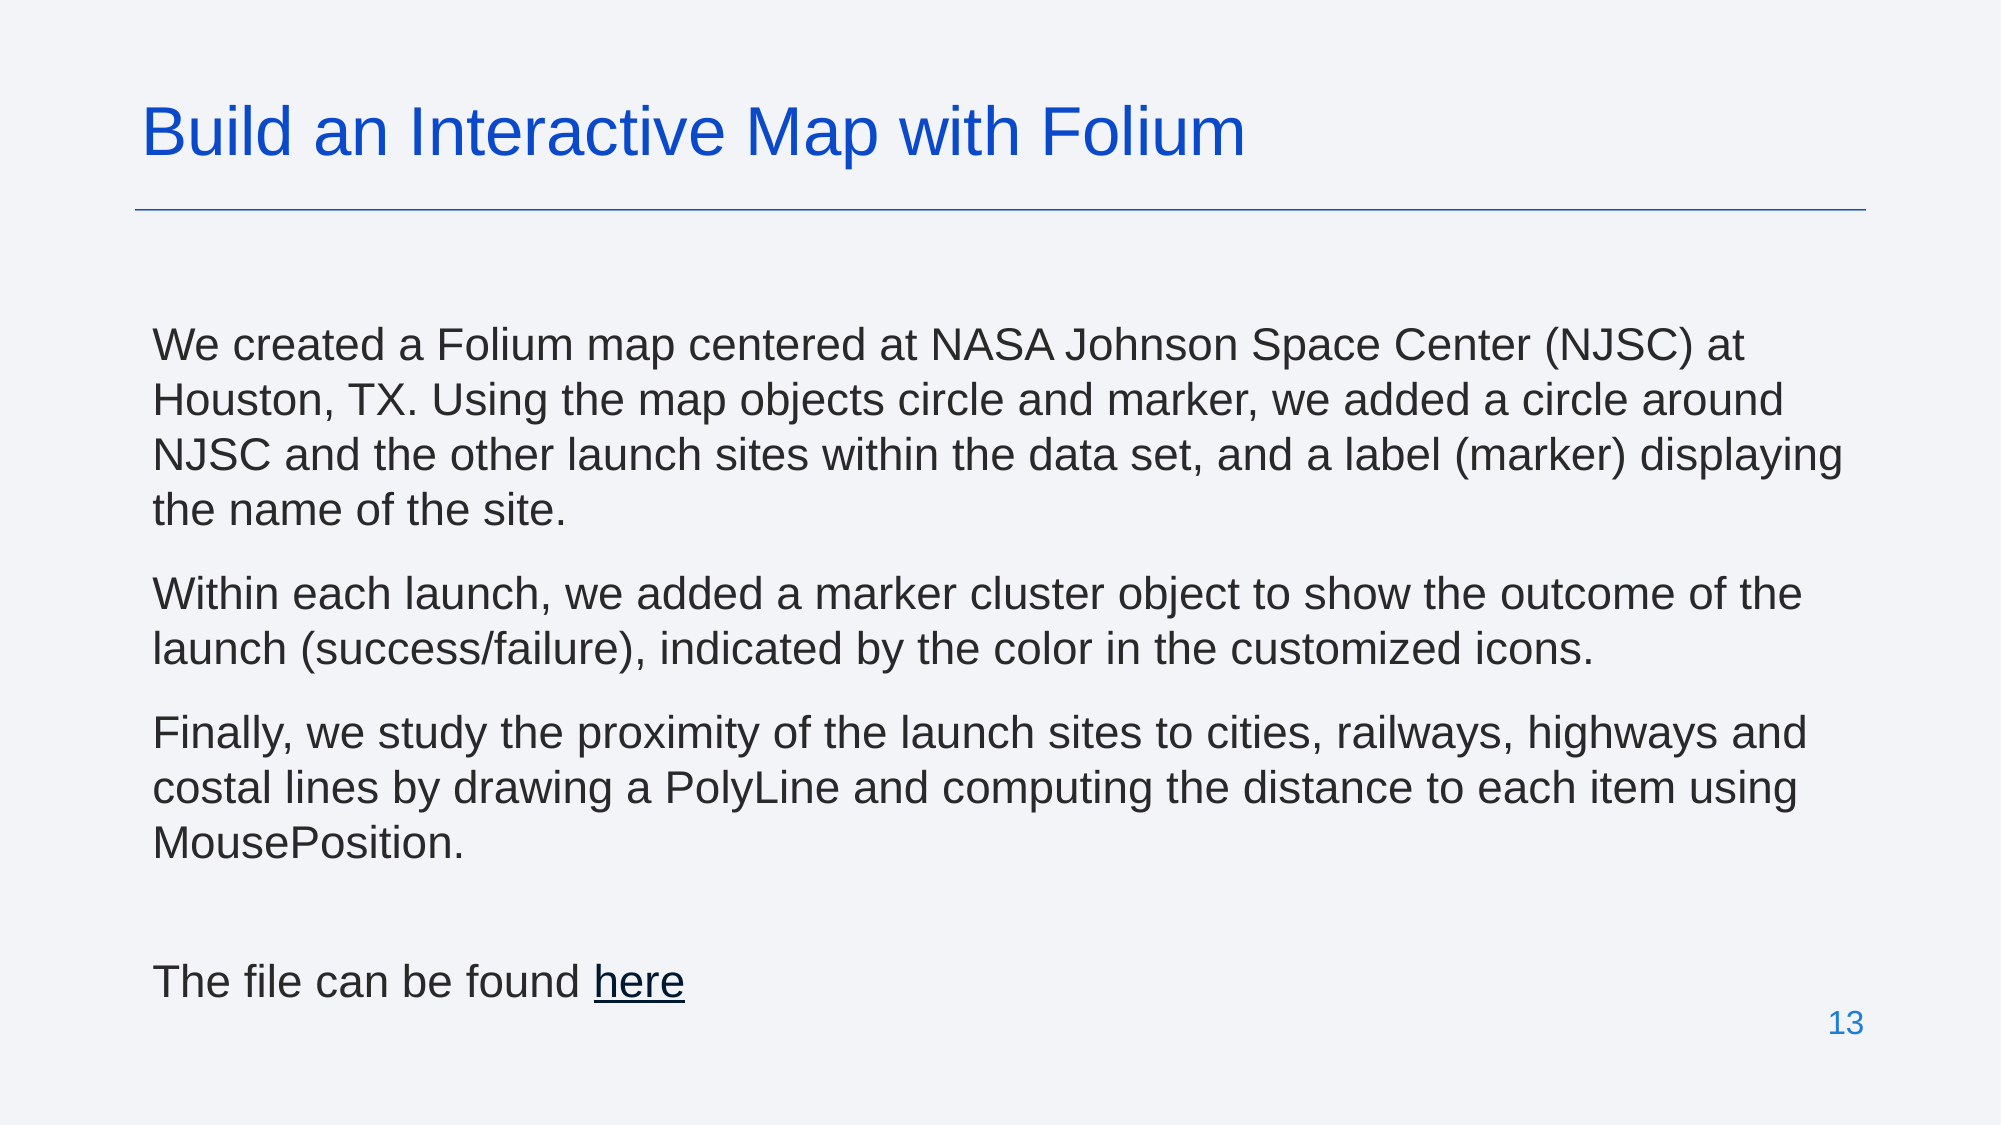

Build an Interactive Map with Folium
We created a Folium map centered at NASA Johnson Space Center (NJSC) at Houston, TX. Using the map objects circle and marker, we added a circle around NJSC and the other launch sites within the data set, and a label (marker) displaying the name of the site.
Within each launch, we added a marker cluster object to show the outcome of the launch (success/failure), indicated by the color in the customized icons.
Finally, we study the proximity of the launch sites to cities, railways, highways and costal lines by drawing a PolyLine and computing the distance to each item using MousePosition.

The file can be found here

13